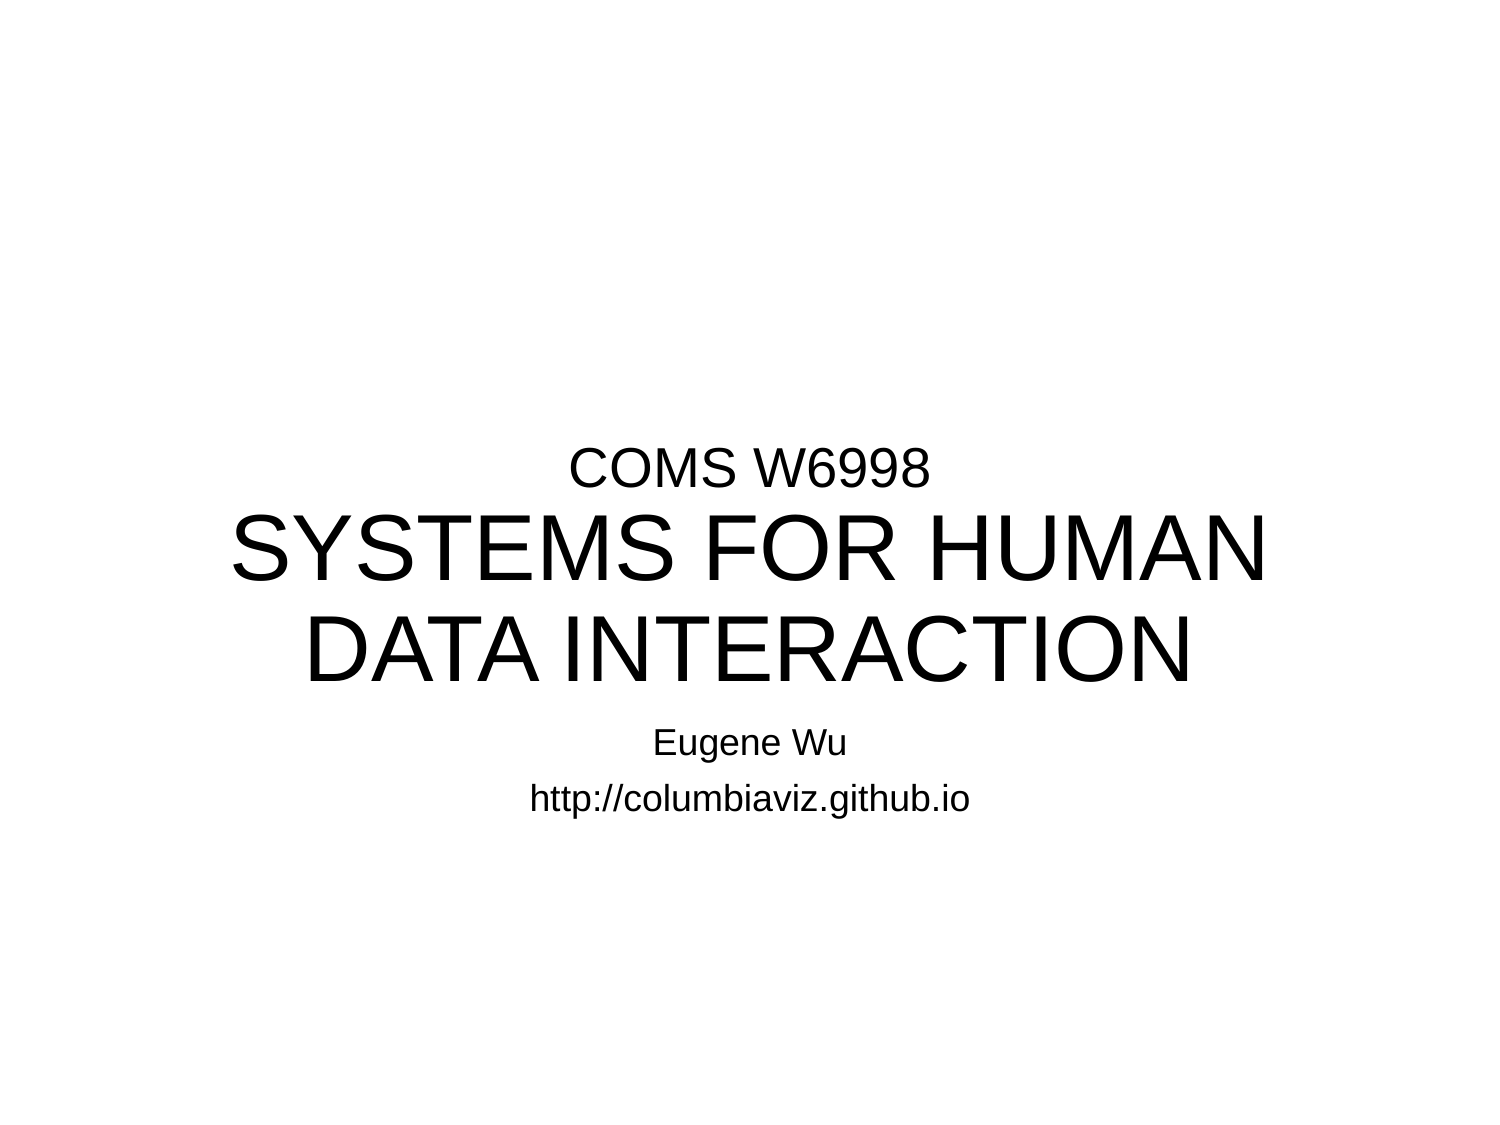

# COMS W6998 SYSTEMS FOR HUMAN DATA INTERACTION
Eugene Wu
http://columbiaviz.github.io